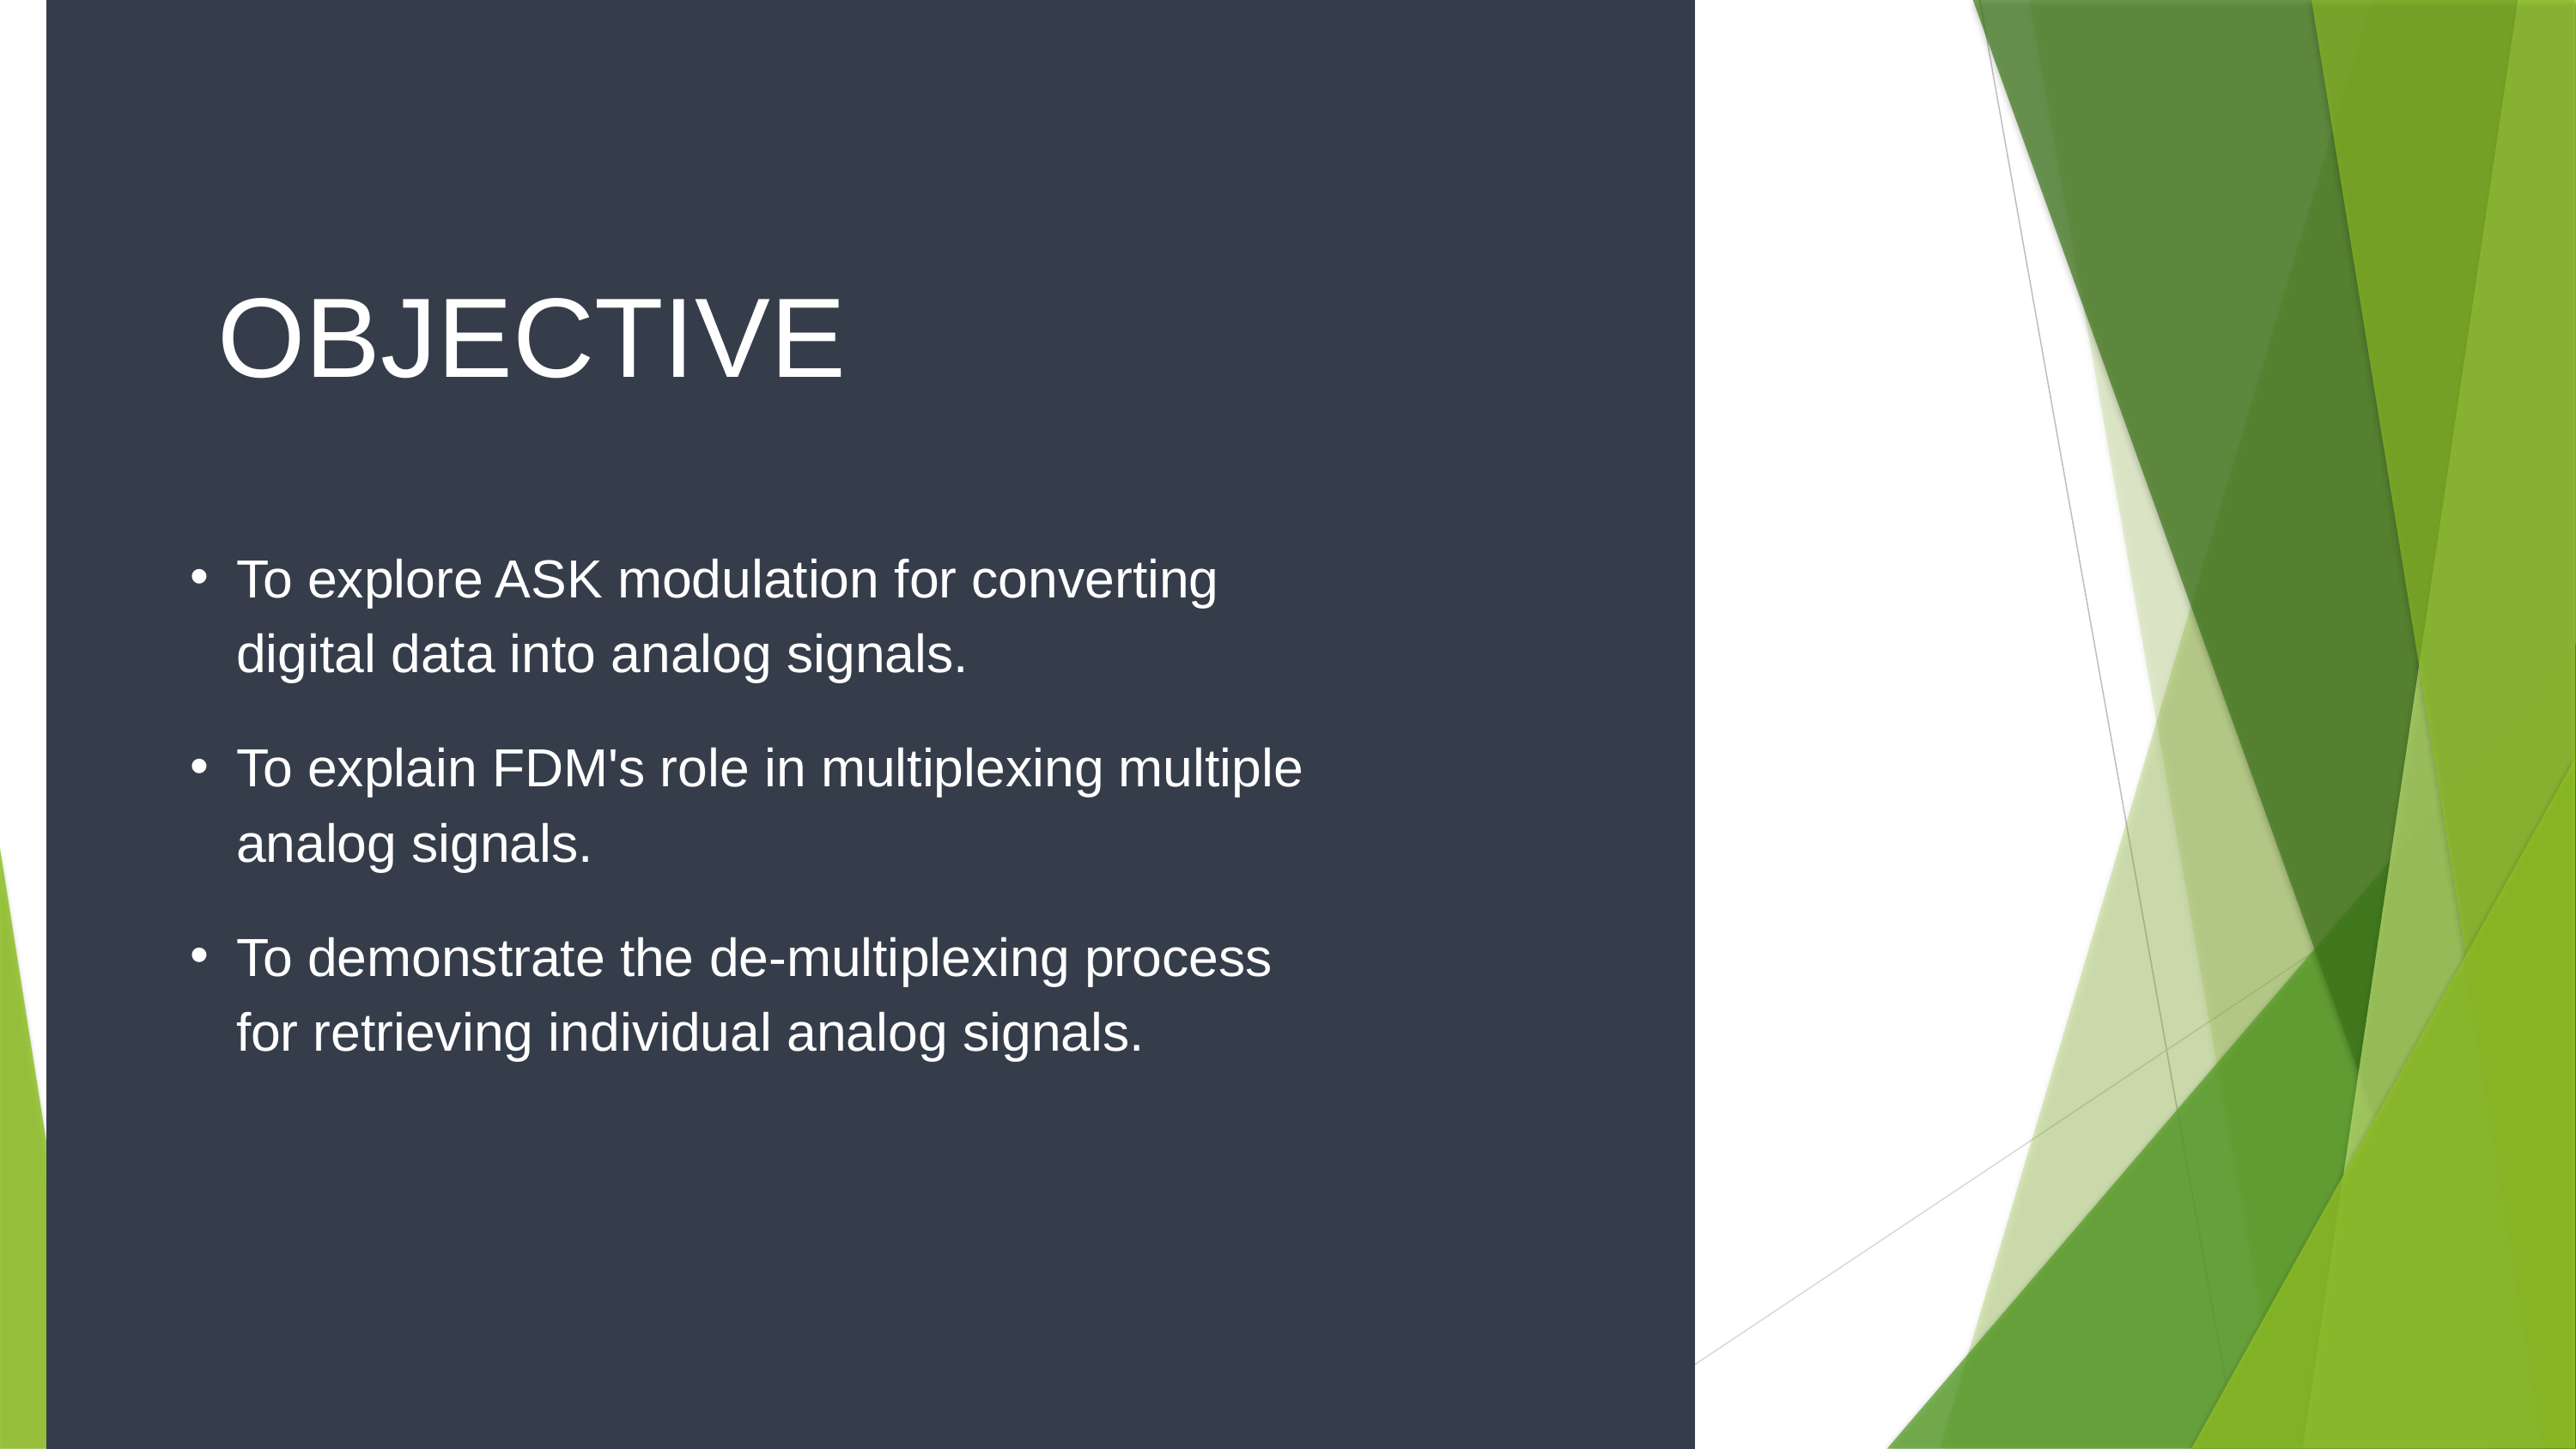

OBJECTIVE
To explore ASK modulation for converting digital data into analog signals.
To explain FDM's role in multiplexing multiple analog signals.
To demonstrate the de-multiplexing process for retrieving individual analog signals.